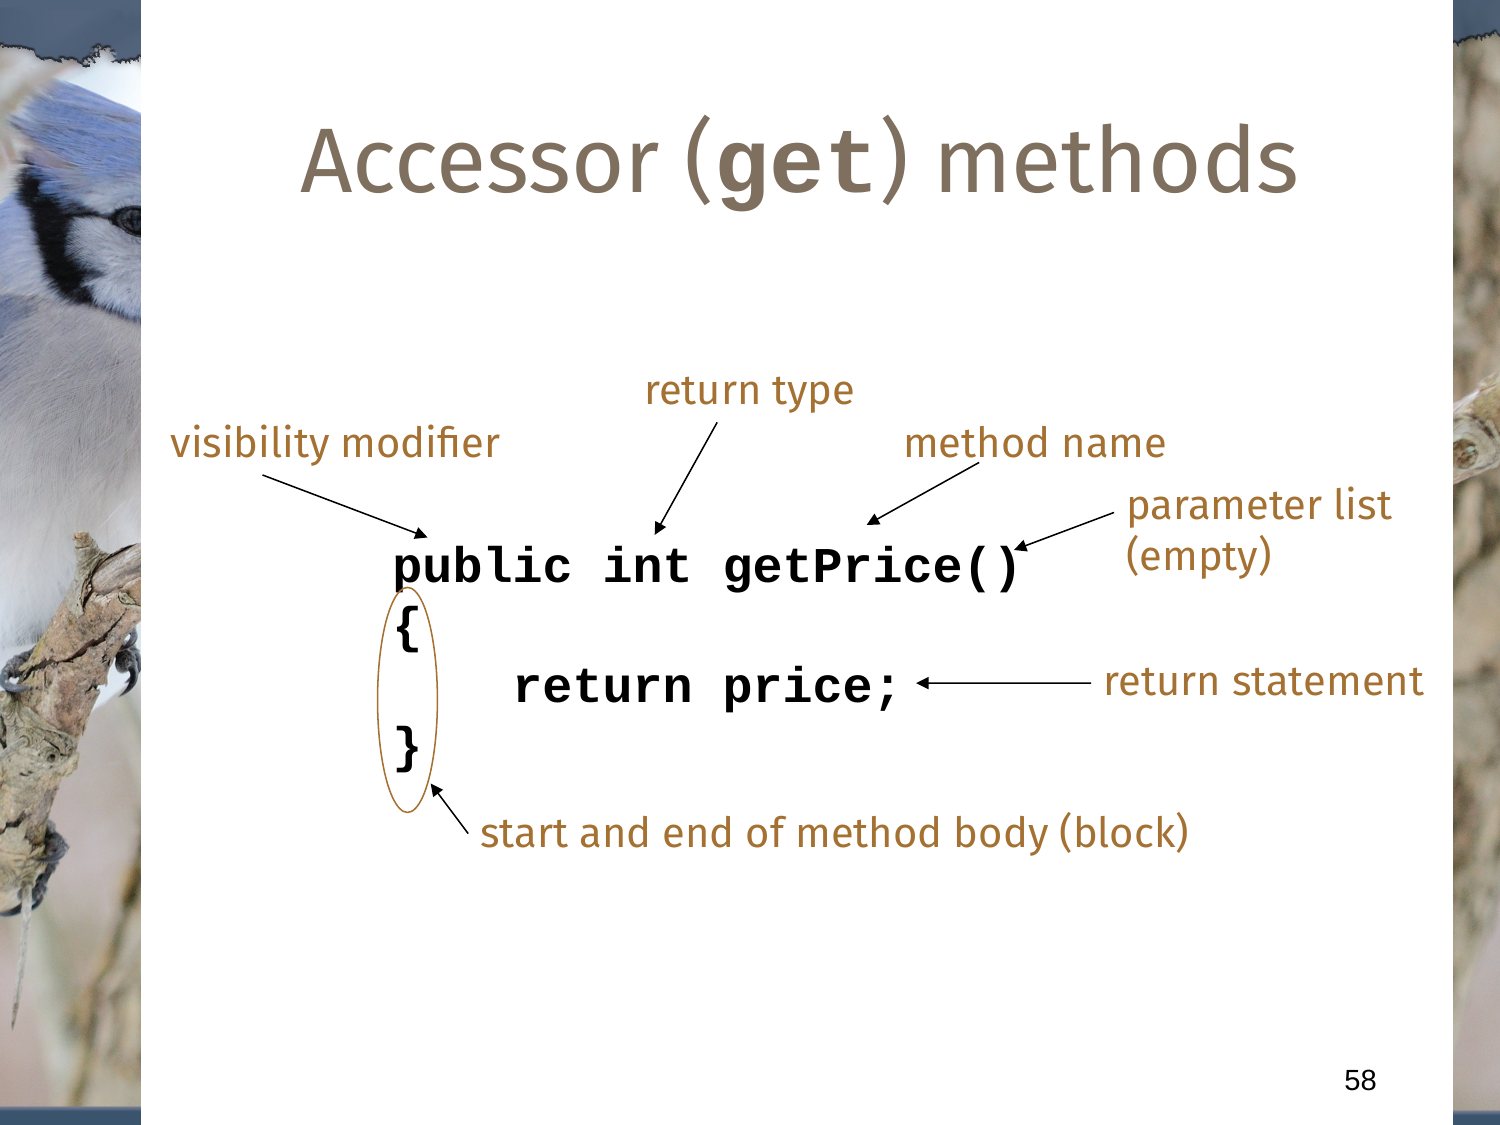

# Accessor (get) methods
return type
visibility modifier
method name

parameter list (empty)

public int getPrice()
{
    return price;
}

return statement

start and end of method body (block)